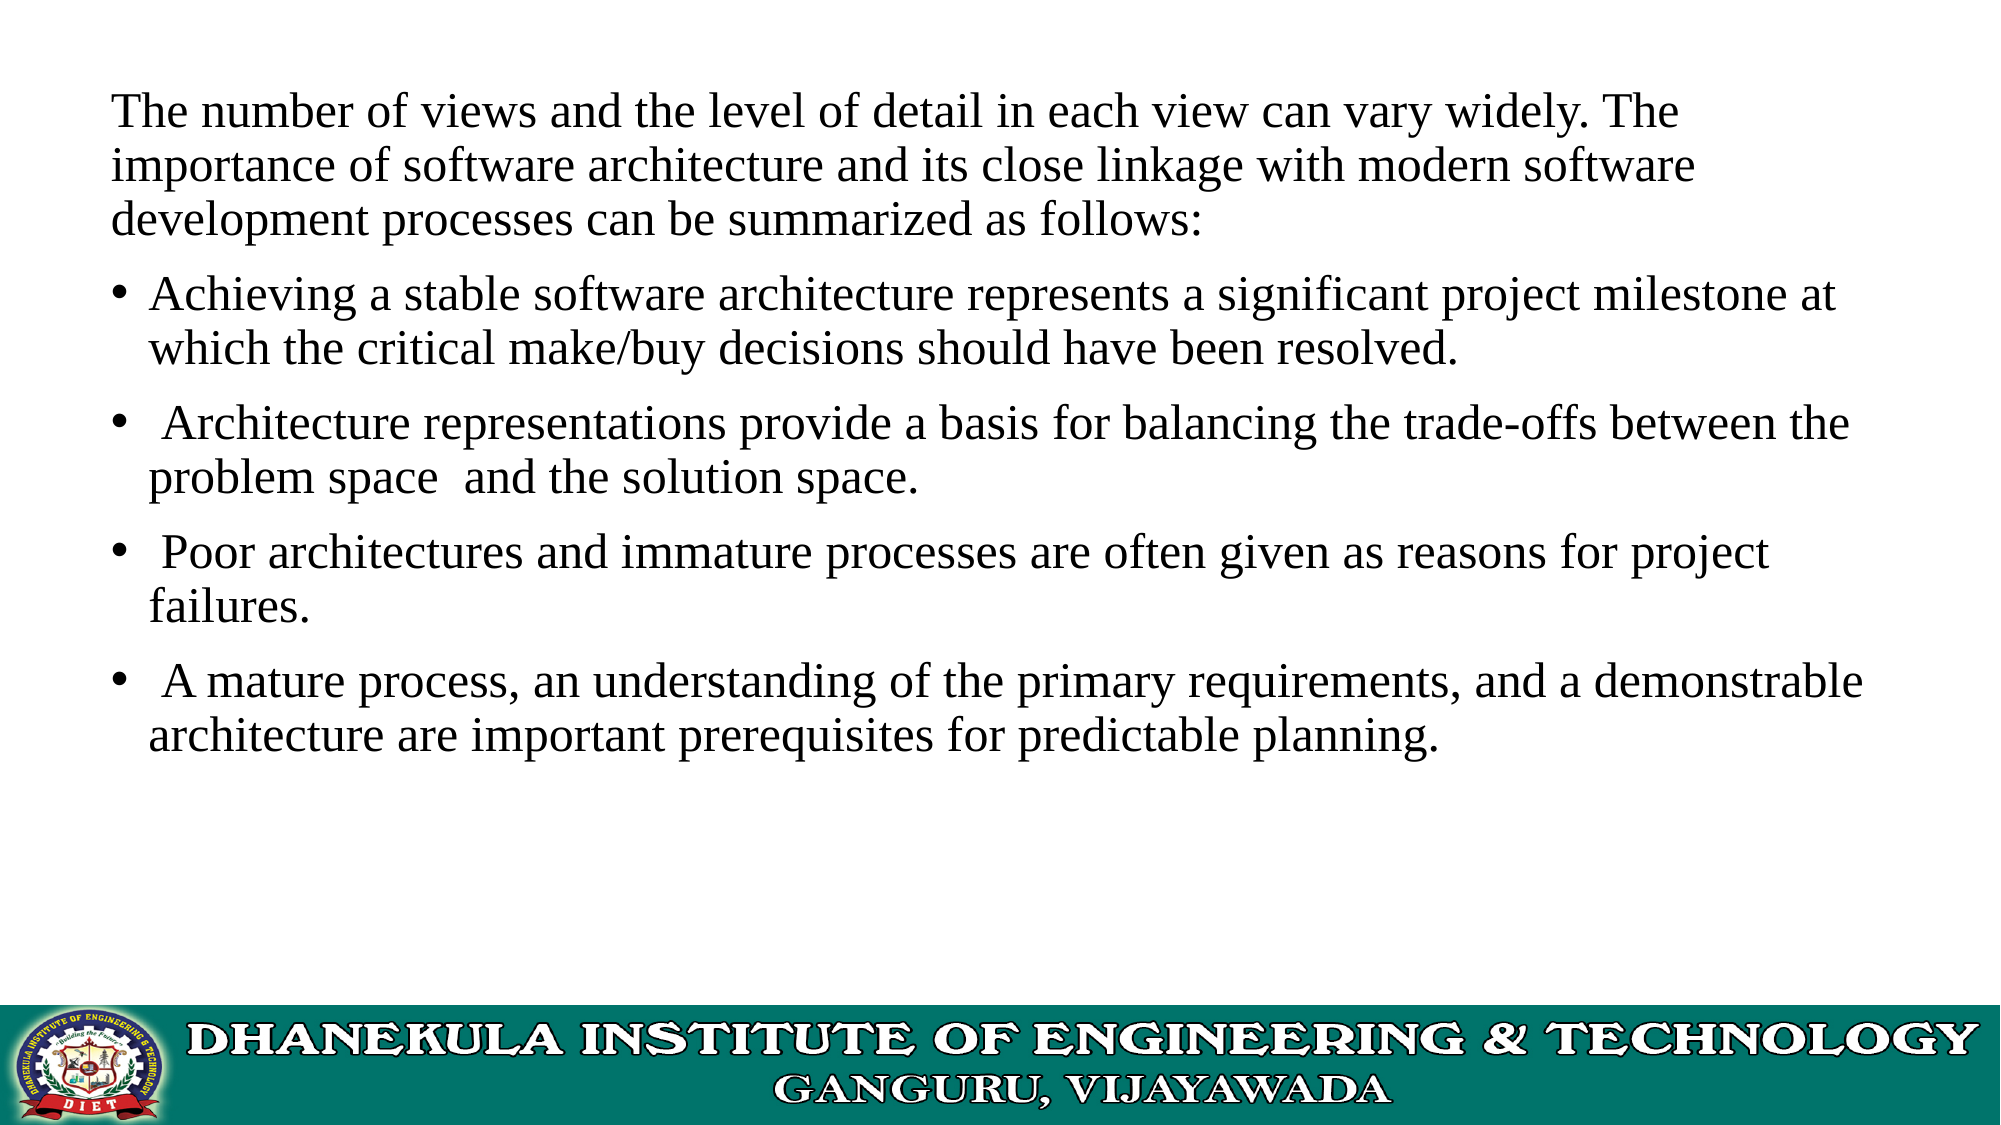

The number of views and the level of detail in each view can vary widely. The importance of software architecture and its close linkage with modern software development processes can be summarized as follows:
Achieving a stable software architecture represents a significant project milestone at which the critical make/buy decisions should have been resolved.
 Architecture representations provide a basis for balancing the trade-offs between the problem space  and the solution space.
 Poor architectures and immature processes are often given as reasons for project failures.
 A mature process, an understanding of the primary requirements, and a demonstrable architecture are important prerequisites for predictable planning.